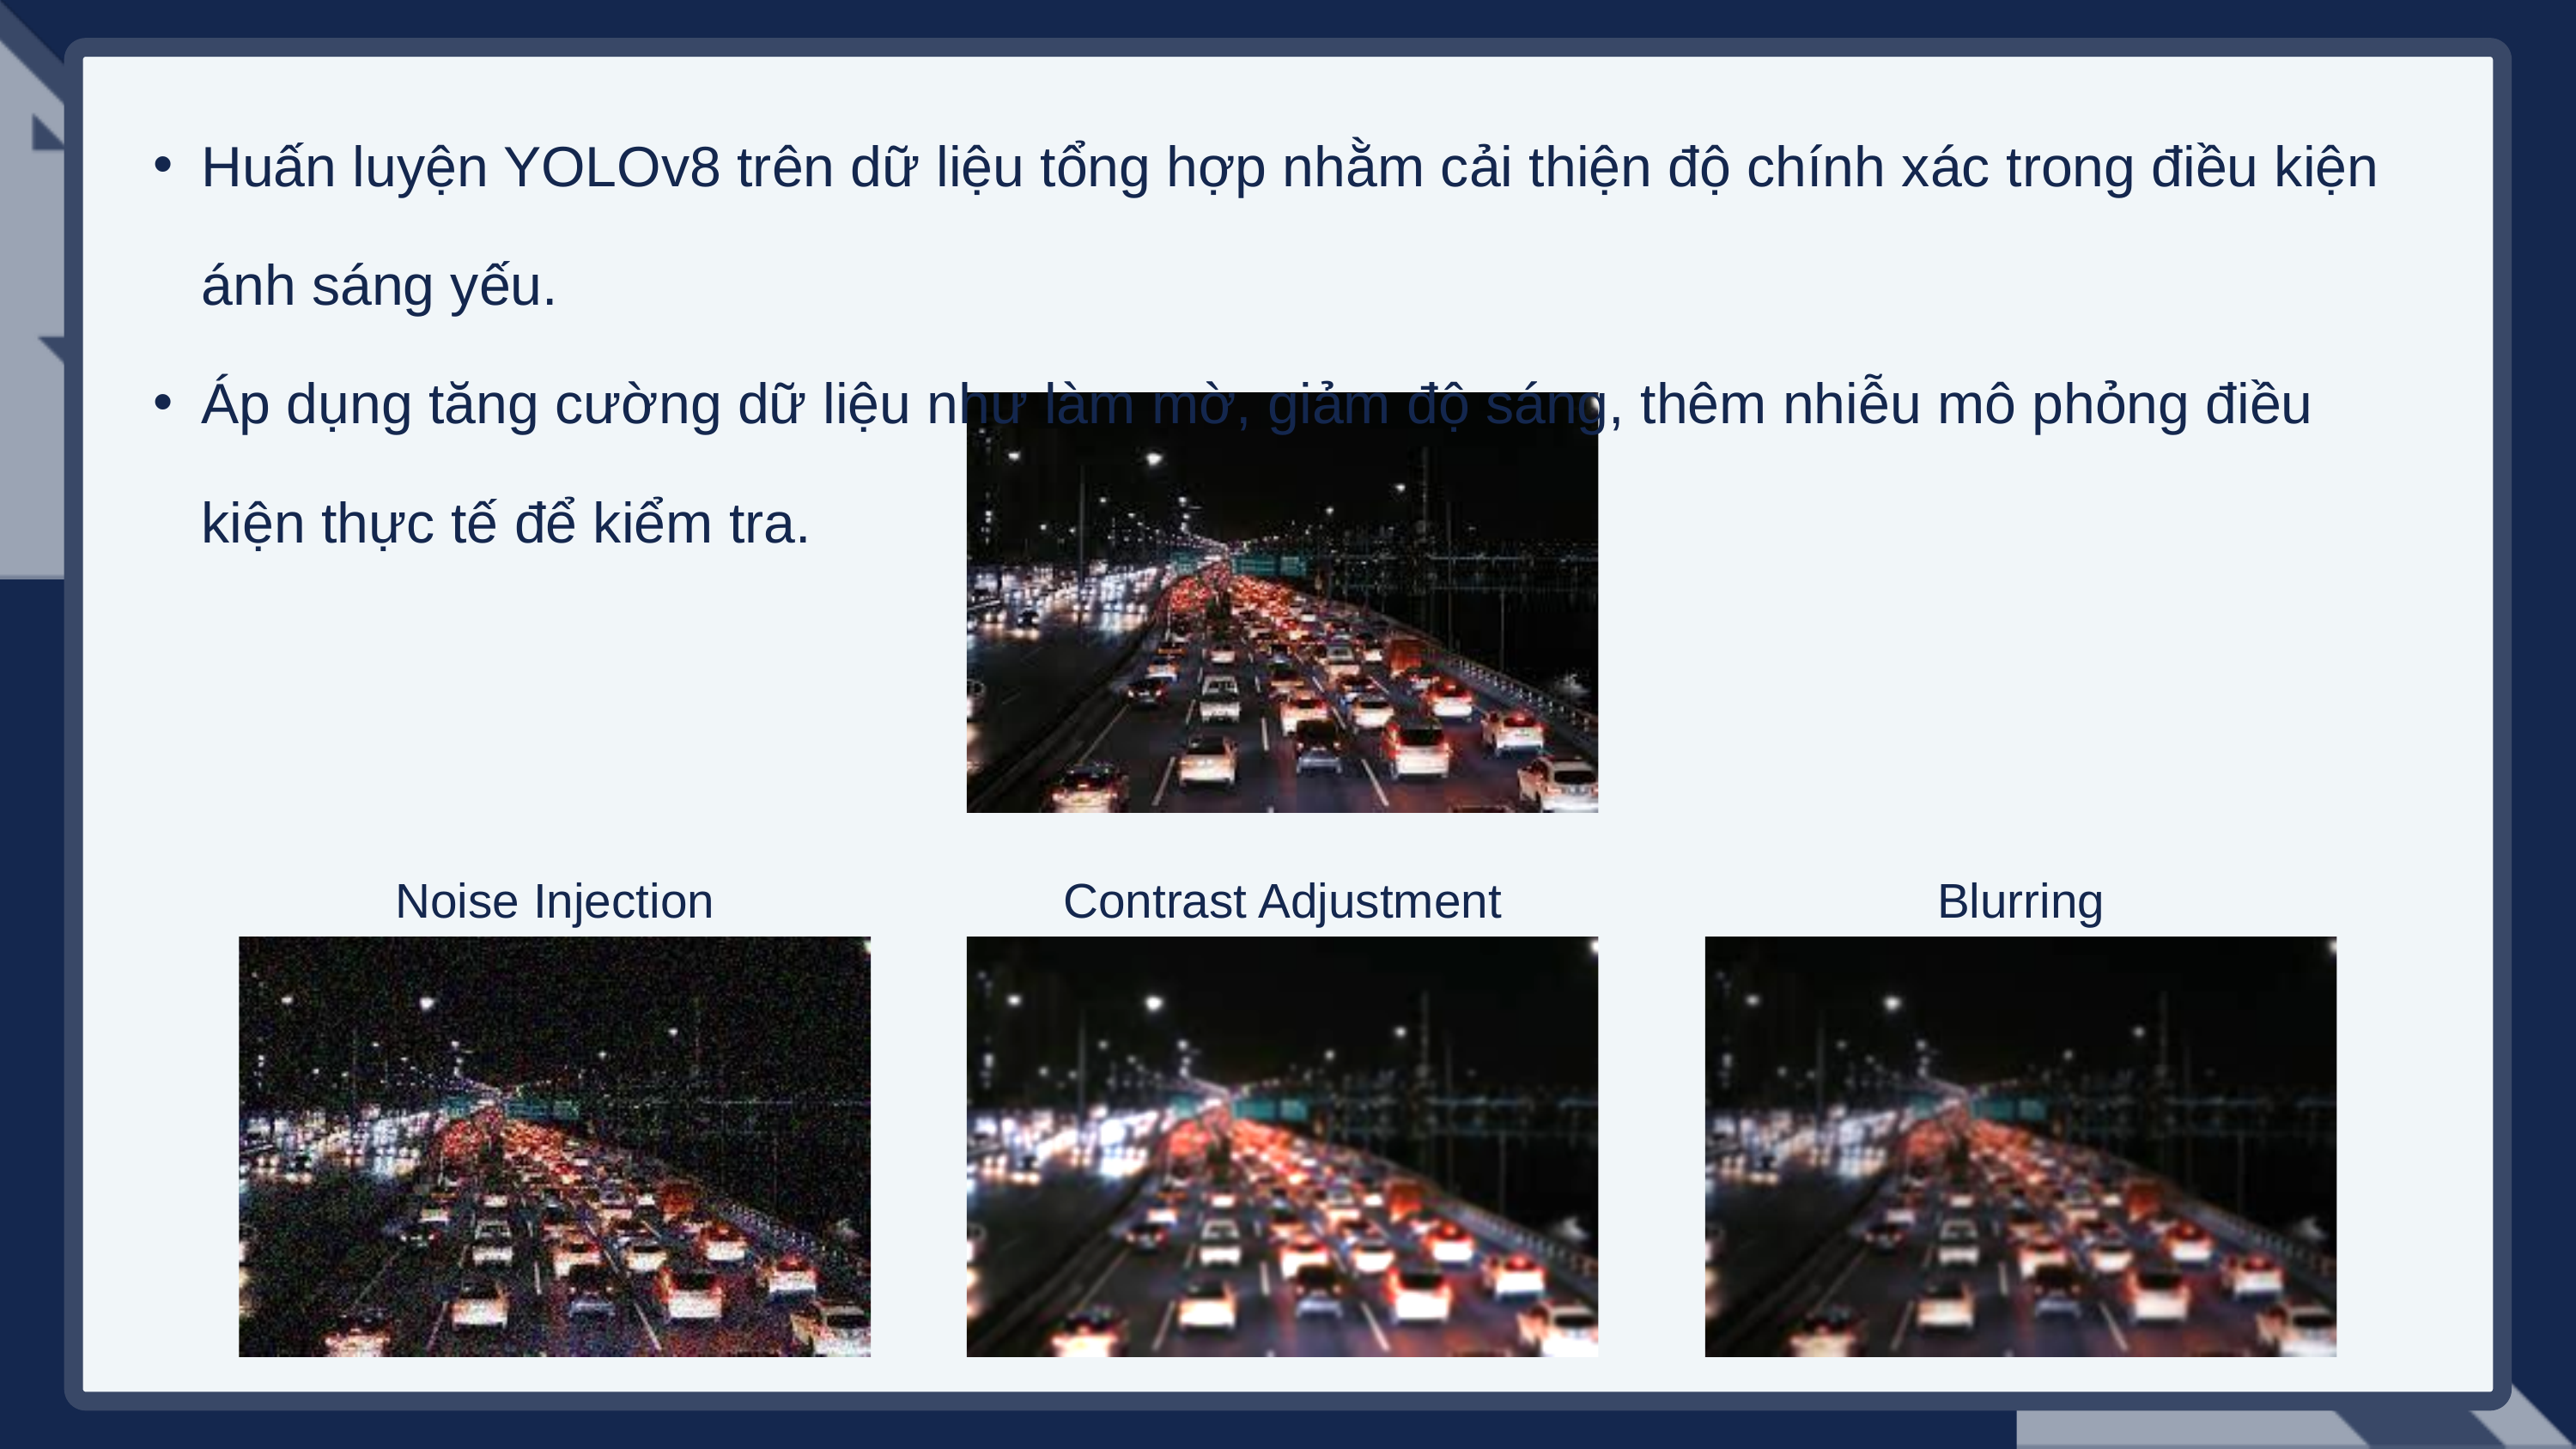

Huấn luyện YOLOv8 trên dữ liệu tổng hợp nhằm cải thiện độ chính xác trong điều kiện ánh sáng yếu.
Áp dụng tăng cường dữ liệu như làm mờ, giảm độ sáng, thêm nhiễu mô phỏng điều kiện thực tế để kiểm tra.

Noise Injection
Contrast Adjustment
Blurring